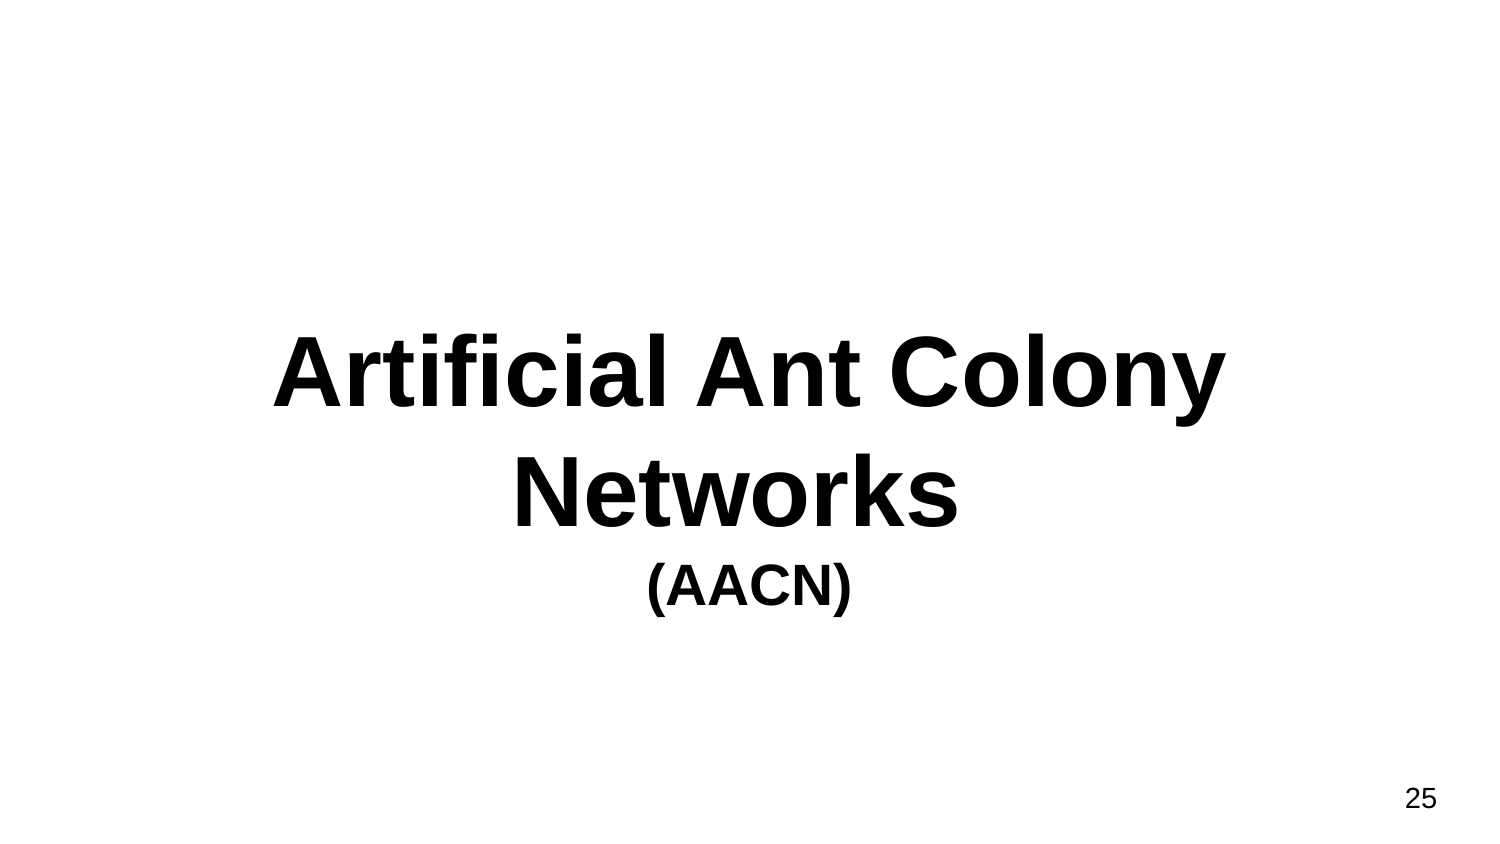

# Artificial Ant Colony Networks
(AACN)
25